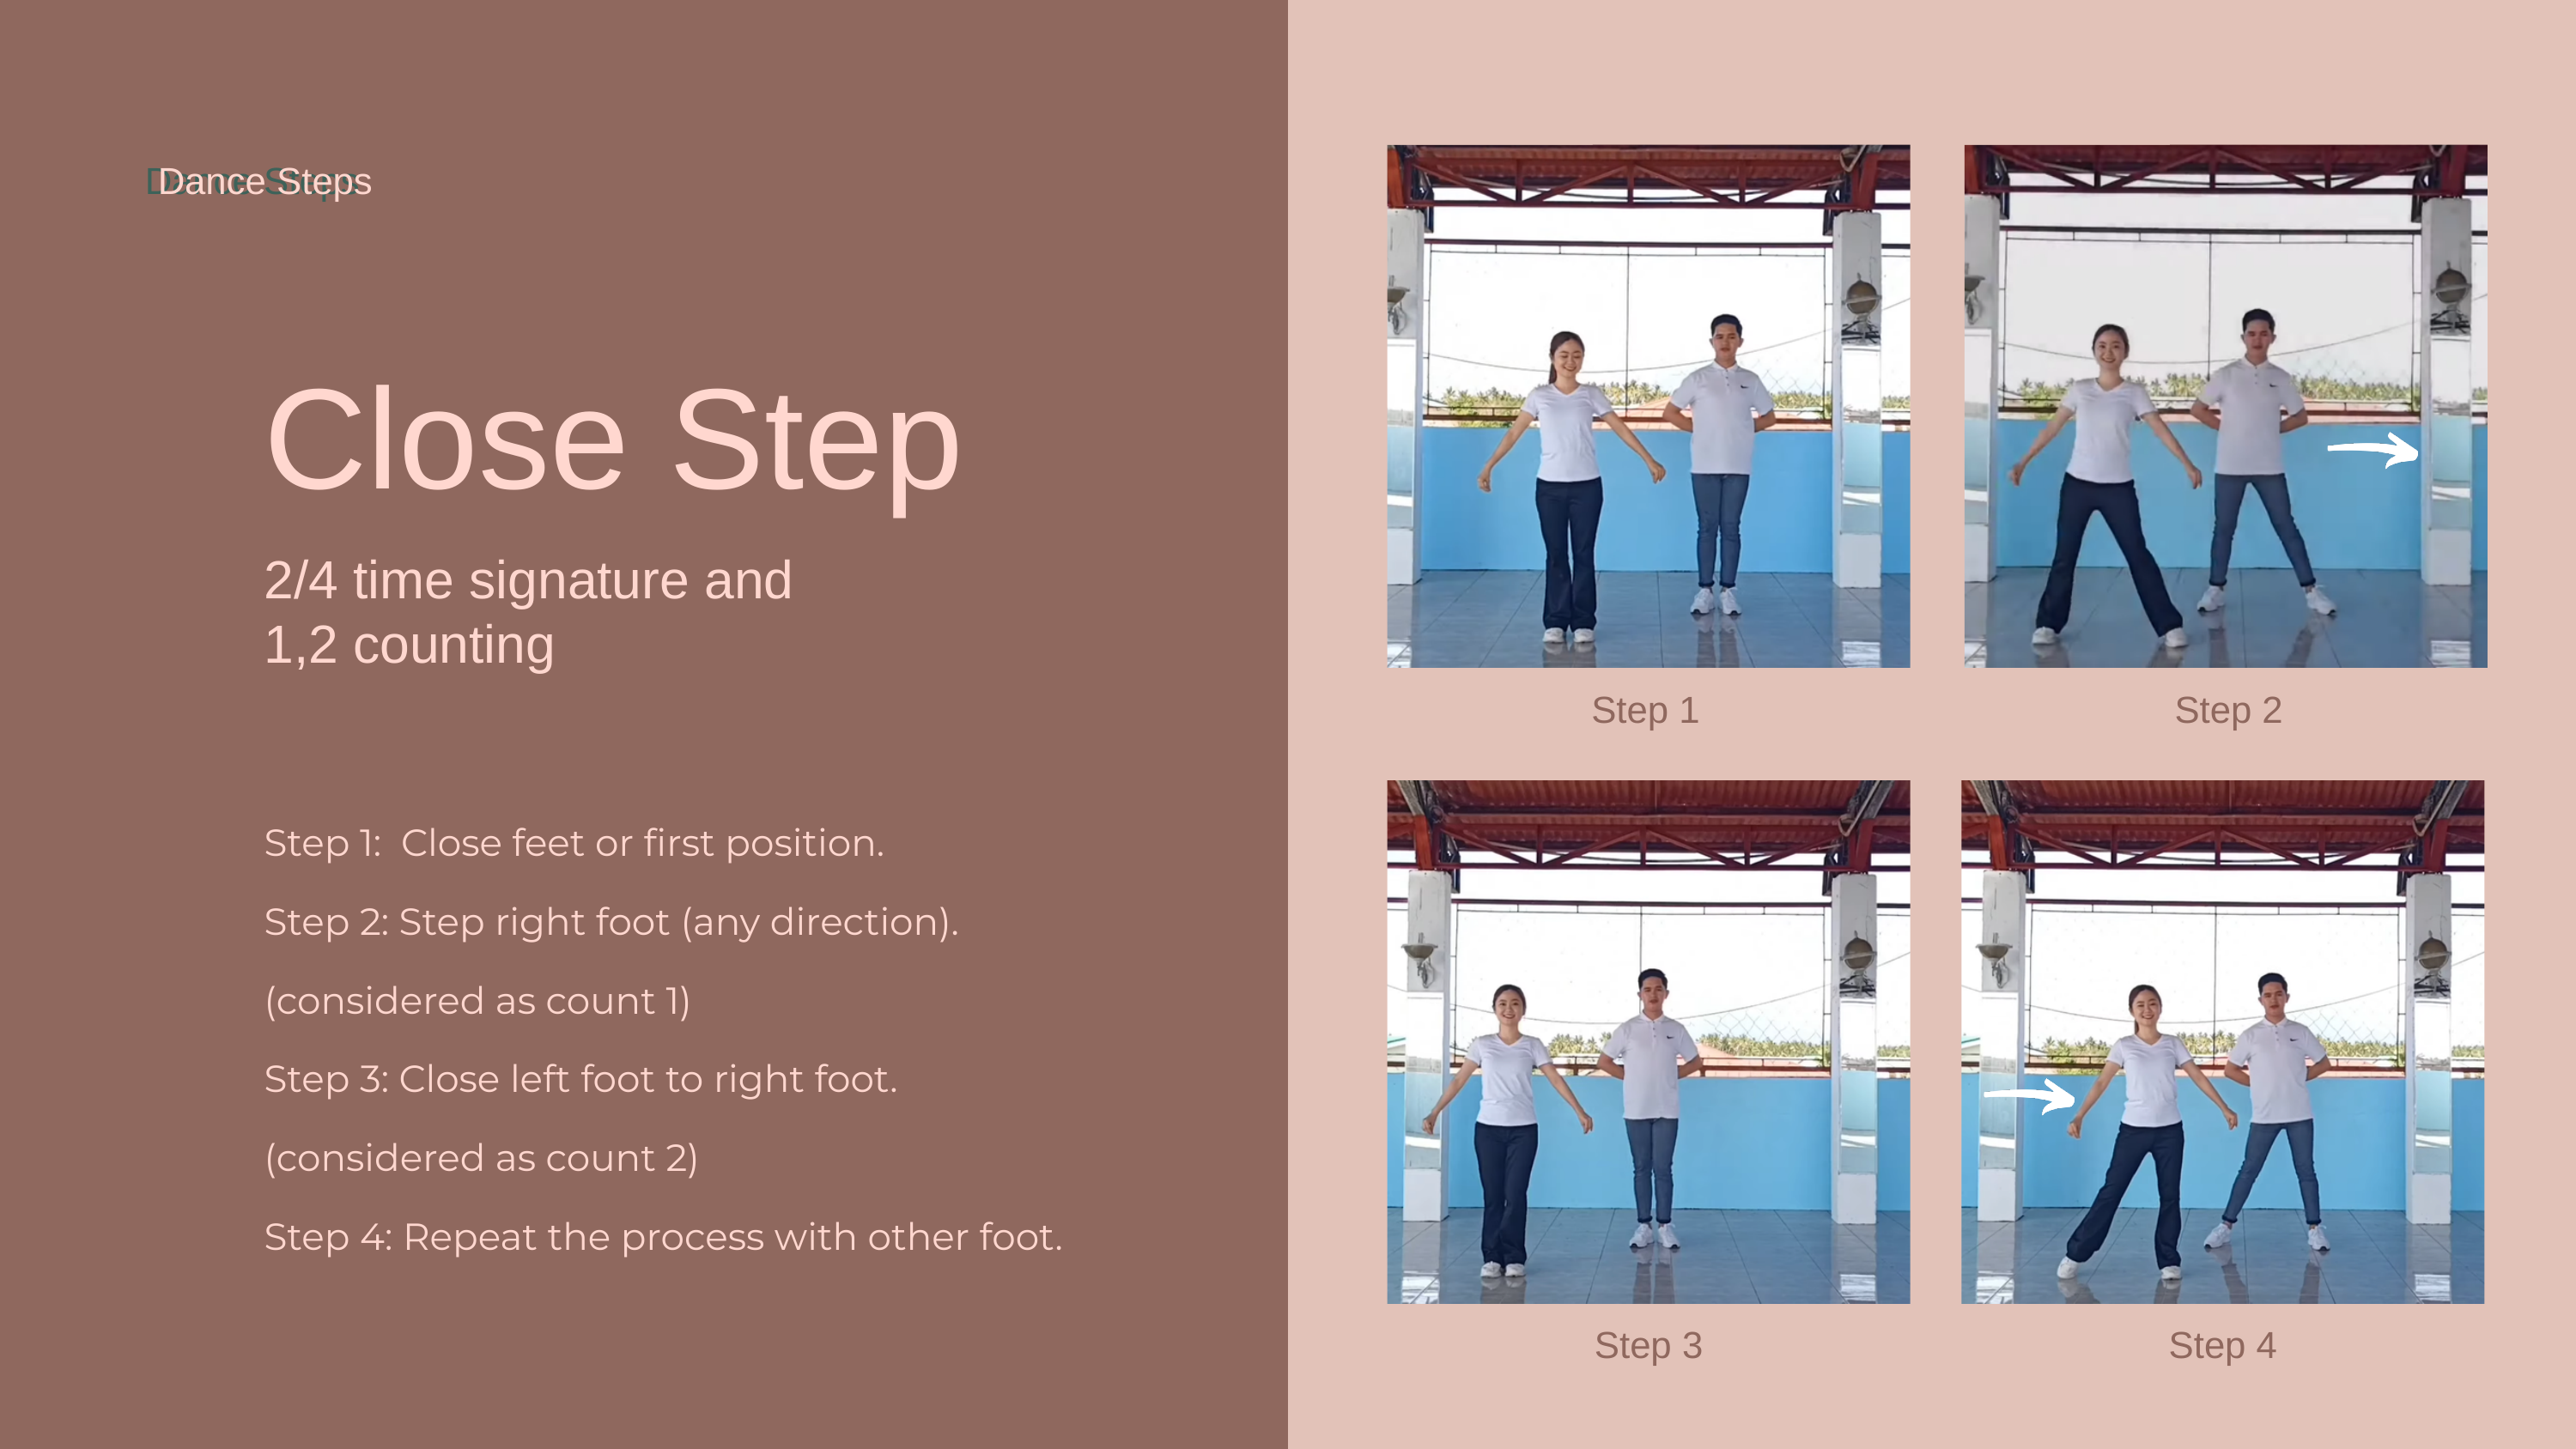

Dance Steps
Dance Steps

Close Step

2/4 time signature and
1,2 counting

Step 1
Step 2

Step 1:  Close feet or first position.
Step 2: Step right foot (any direction).
(considered as count 1)
Step 3: Close left foot to right foot.
(considered as count 2)
Step 4: Repeat the process with other foot.

Step 3
Step 4